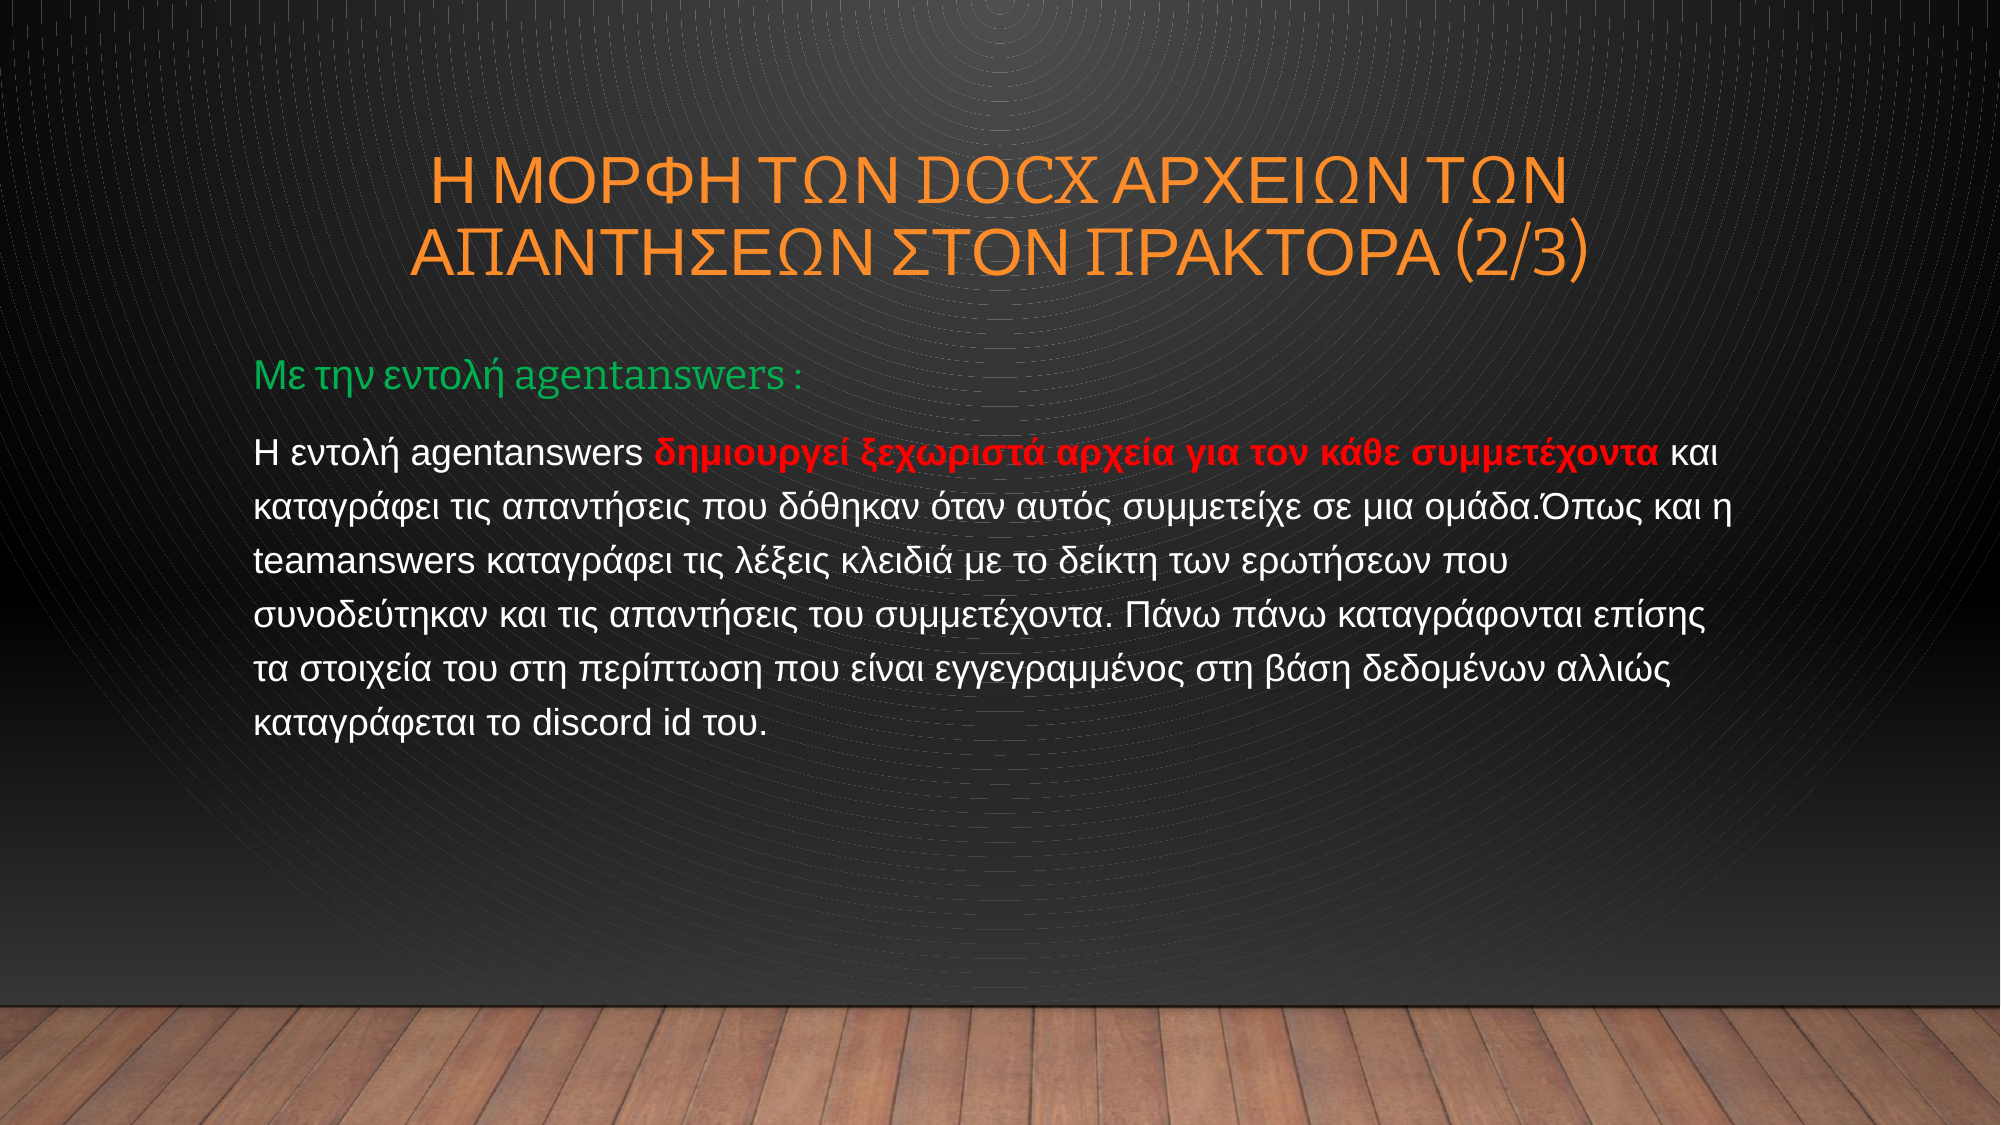

# Η μορφη των docx αρχειων των απαντησεων στον πρακτορα (2/3)
Με την εντολή agentanswers :
Η εντολή agentanswers δημιουργεί ξεχωριστά αρχεία για τον κάθε συμμετέχοντα και καταγράφει τις απαντήσεις που δόθηκαν όταν αυτός συμμετείχε σε μια ομάδα.Όπως και η teamanswers καταγράφει τις λέξεις κλειδιά με το δείκτη των ερωτήσεων που συνοδεύτηκαν και τις απαντήσεις του συμμετέχοντα. Πάνω πάνω καταγράφονται επίσης τα στοιχεία του στη περίπτωση που είναι εγγεγραμμένος στη βάση δεδομένων αλλιώς καταγράφεται το discord id του.